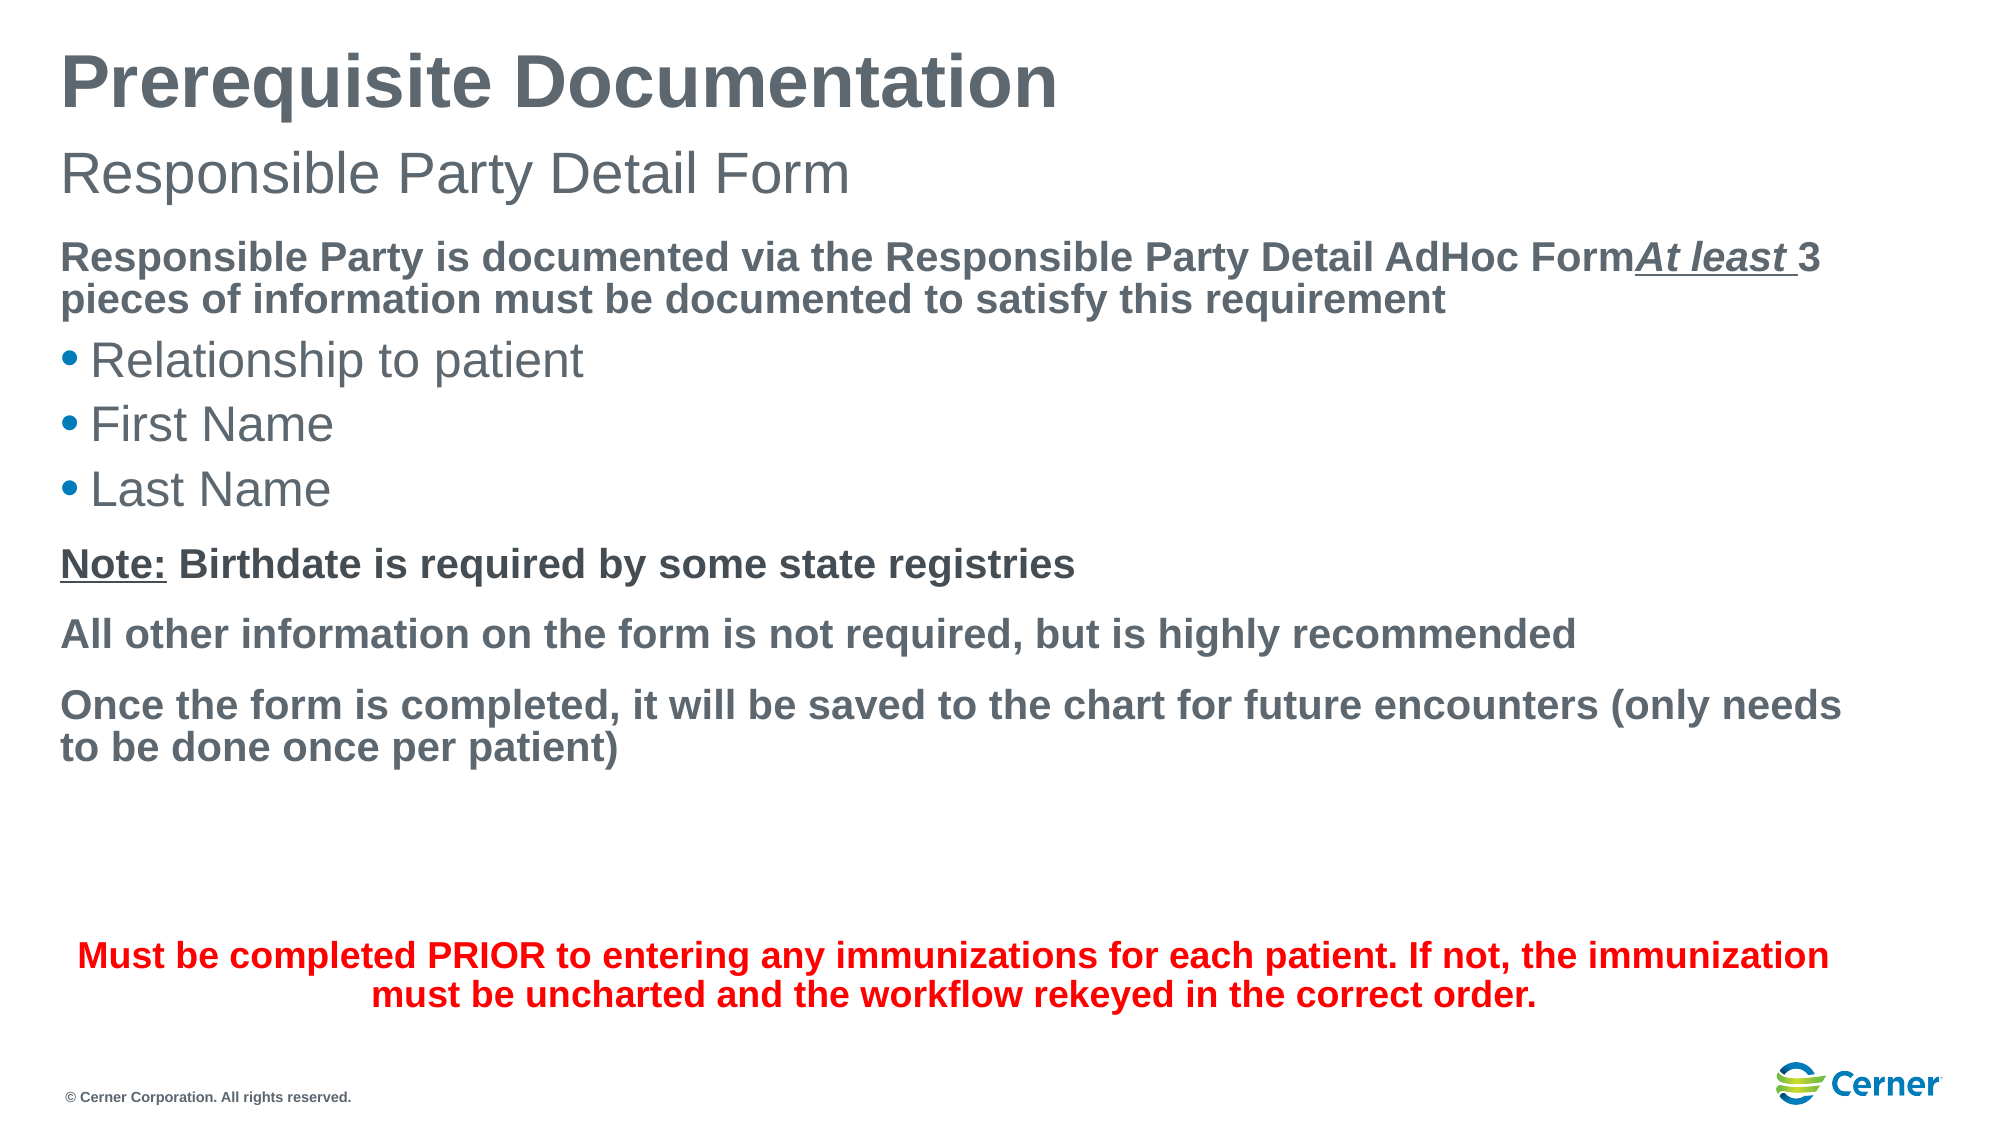

# Prerequisite Documentation
Responsible Party Detail Form
Responsible Party is documented via the Responsible Party Detail AdHoc FormAt least 3 pieces of information must be documented to satisfy this requirement
Relationship to patient
First Name
Last Name
Note: Birthdate is required by some state registries
All other information on the form is not required, but is highly recommended
Once the form is completed, it will be saved to the chart for future encounters (only needs to be done once per patient)

Must be completed PRIOR to entering any immunizations for each patient. If not, the immunization must be uncharted and the workflow rekeyed in the correct order.